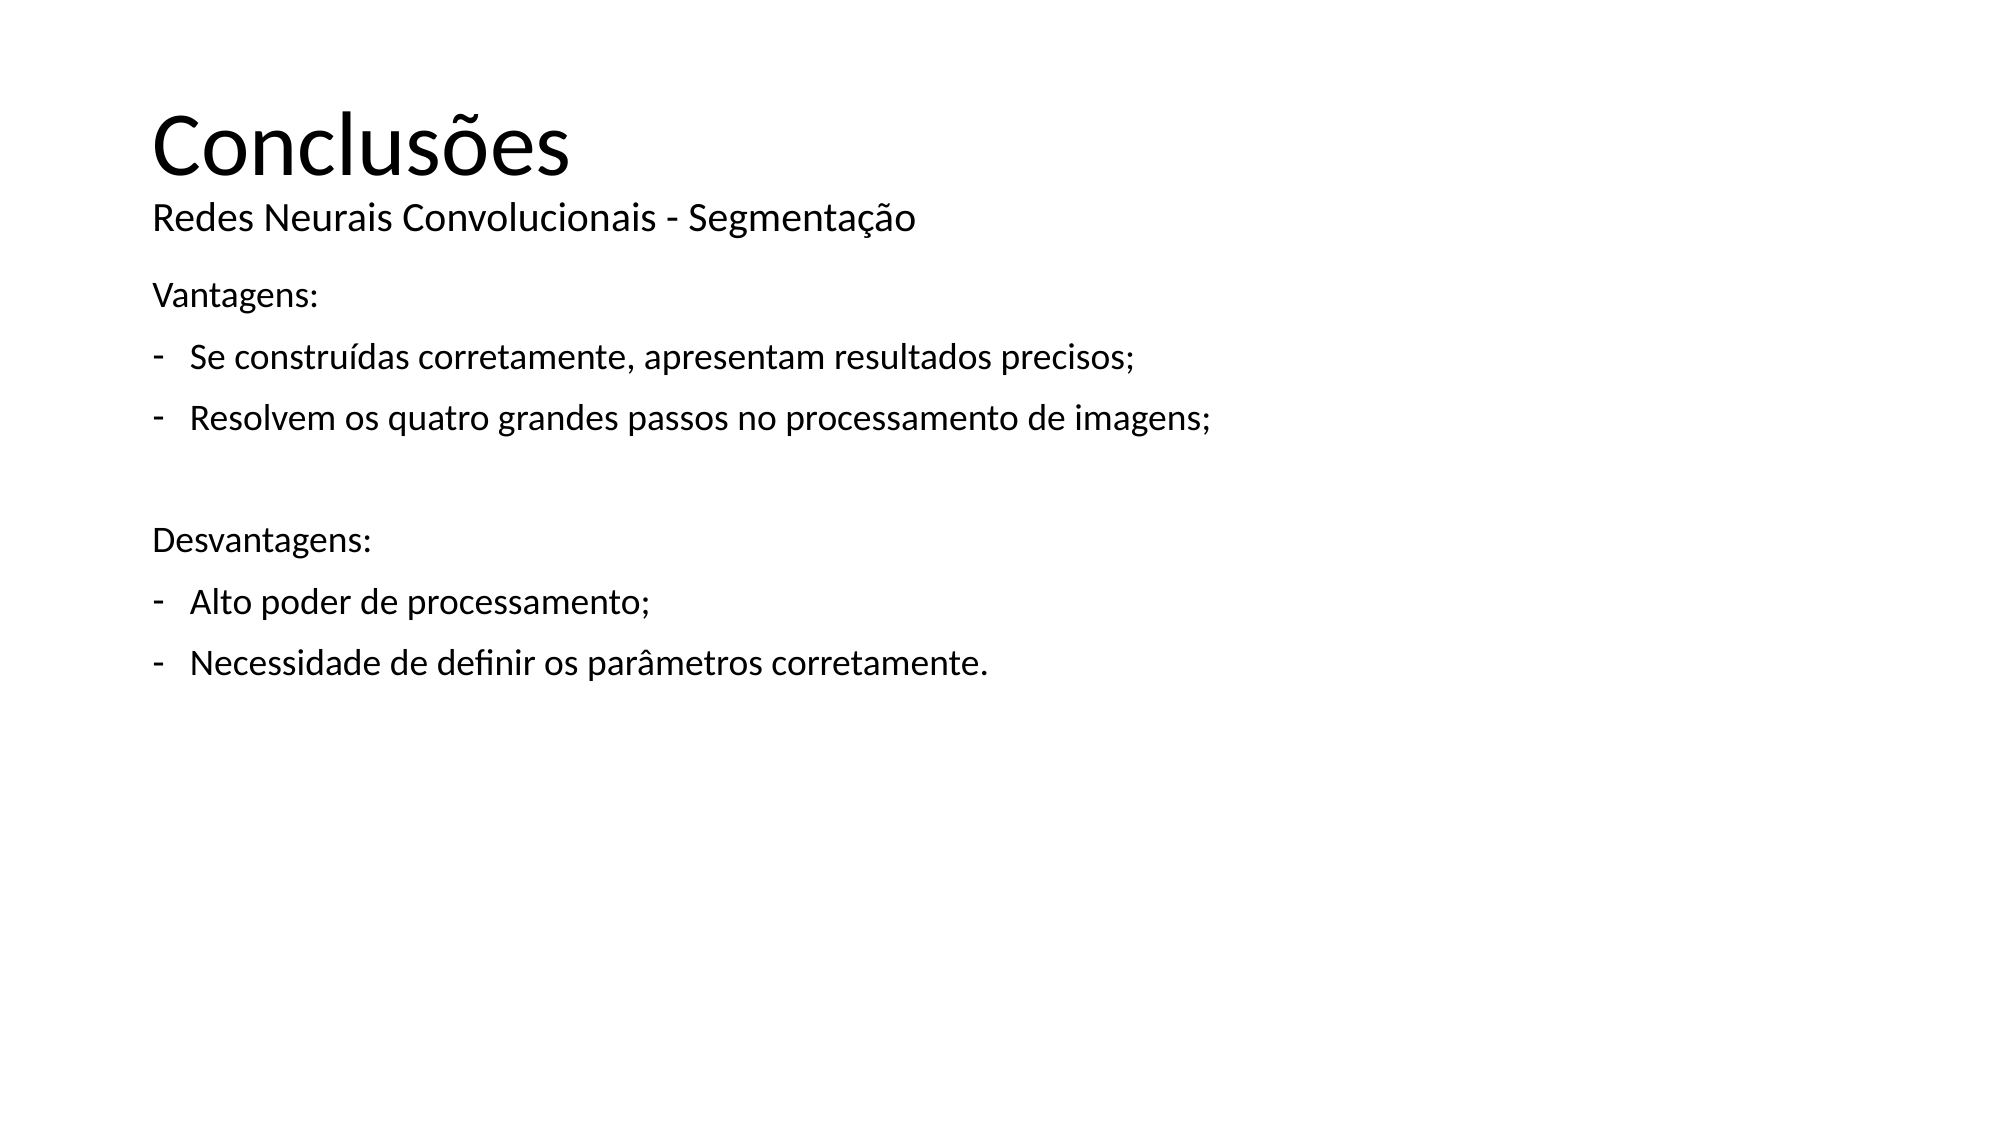

# Conclusões Redes Neurais Convolucionais - Segmentação
Vantagens:
Se construídas corretamente, apresentam resultados precisos;
Resolvem os quatro grandes passos no processamento de imagens;

Desvantagens:
Alto poder de processamento;
Necessidade de definir os parâmetros corretamente.